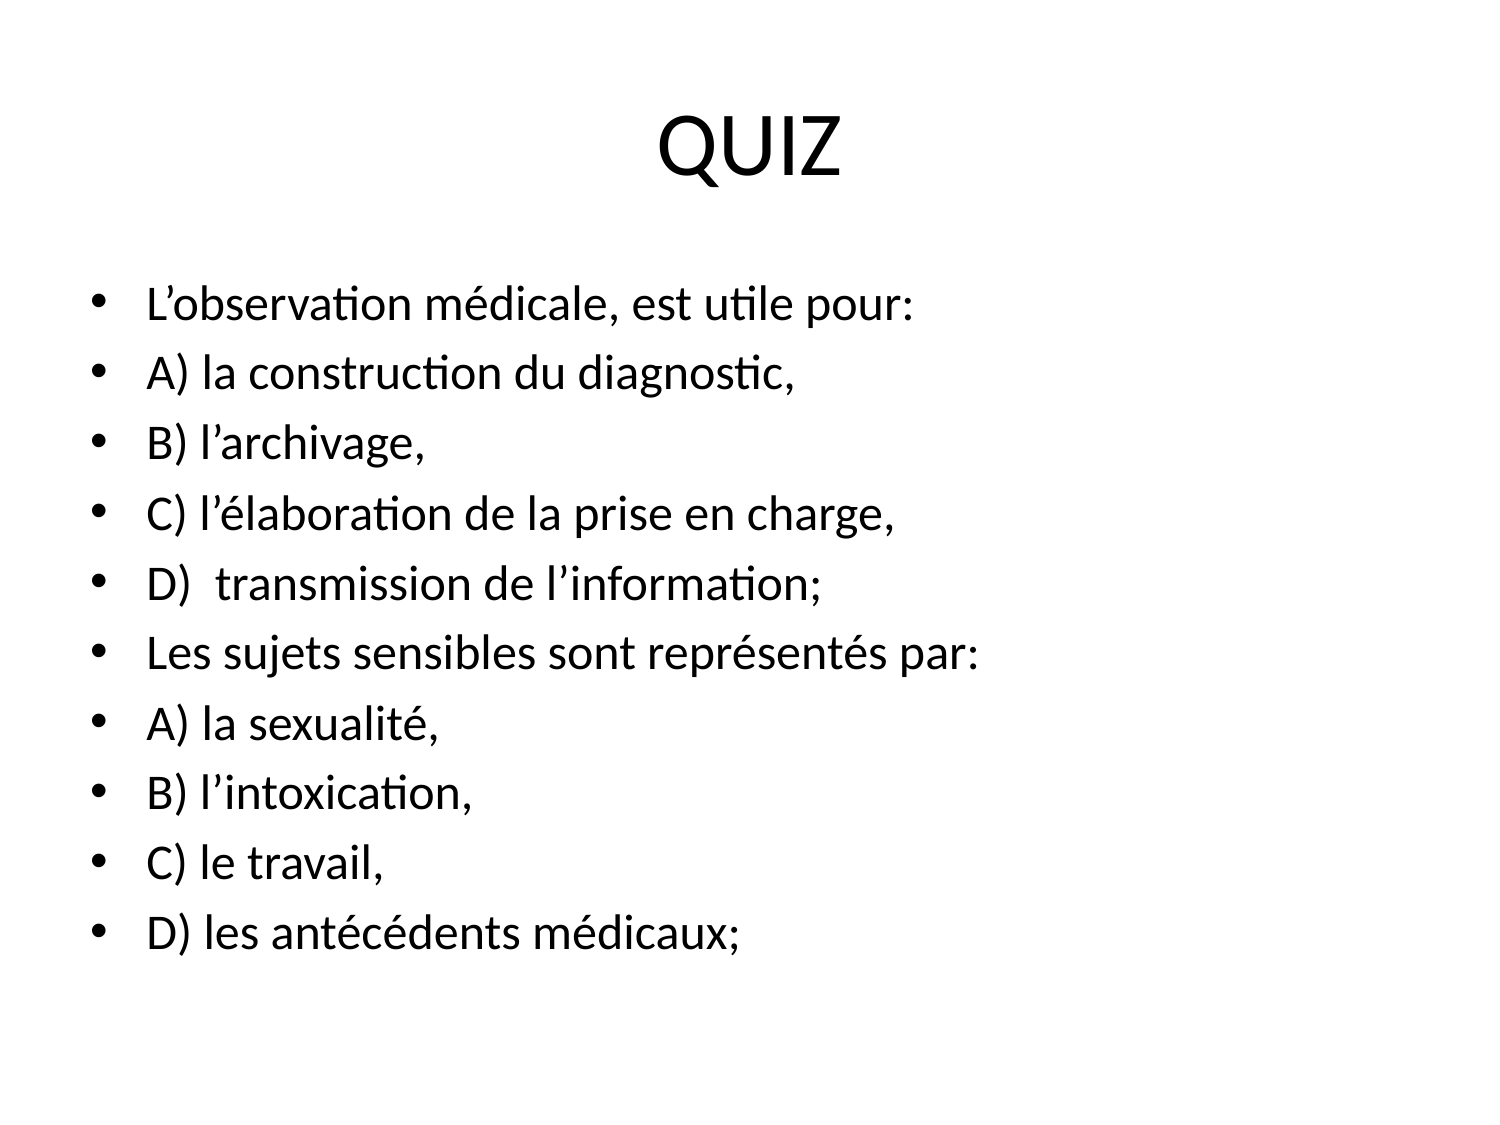

# QUIZ
L’observation médicale, est utile pour:
A) la construction du diagnostic,
B) l’archivage,
C) l’élaboration de la prise en charge,
D)  transmission de l’information;
Les sujets sensibles sont représentés par:
A) la sexualité,
B) l’intoxication,
C) le travail,
D) les antécédents médicaux;